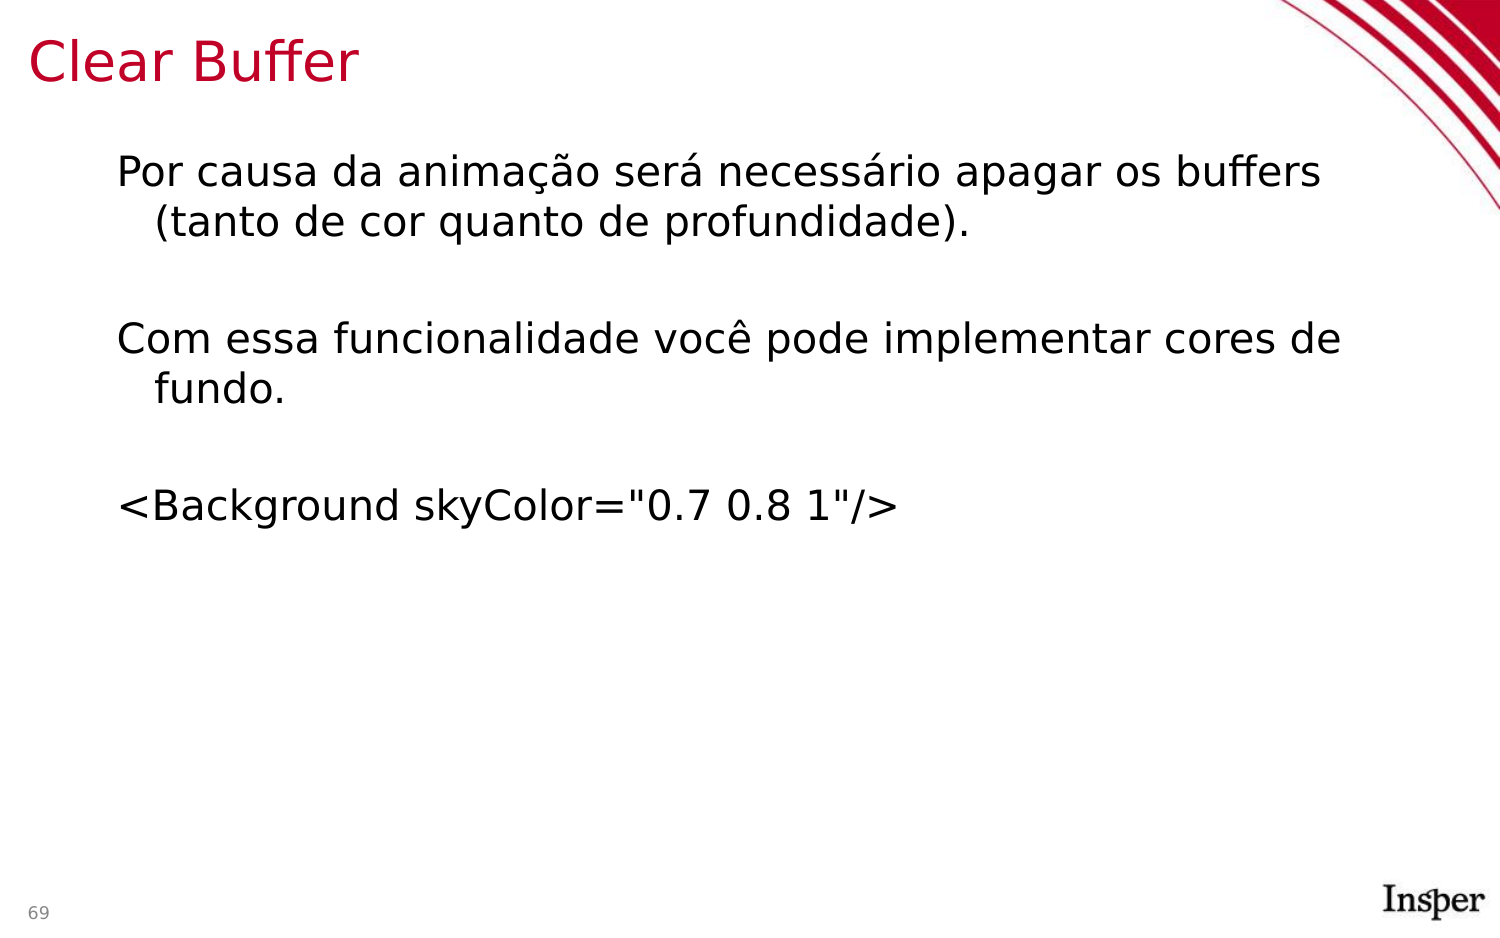

# Clear Buffer
Por causa da animação será necessário apagar os buffers (tanto de cor quanto de profundidade).

Com essa funcionalidade você pode implementar cores de fundo.

<Background skyColor="0.7 0.8 1"/>
69